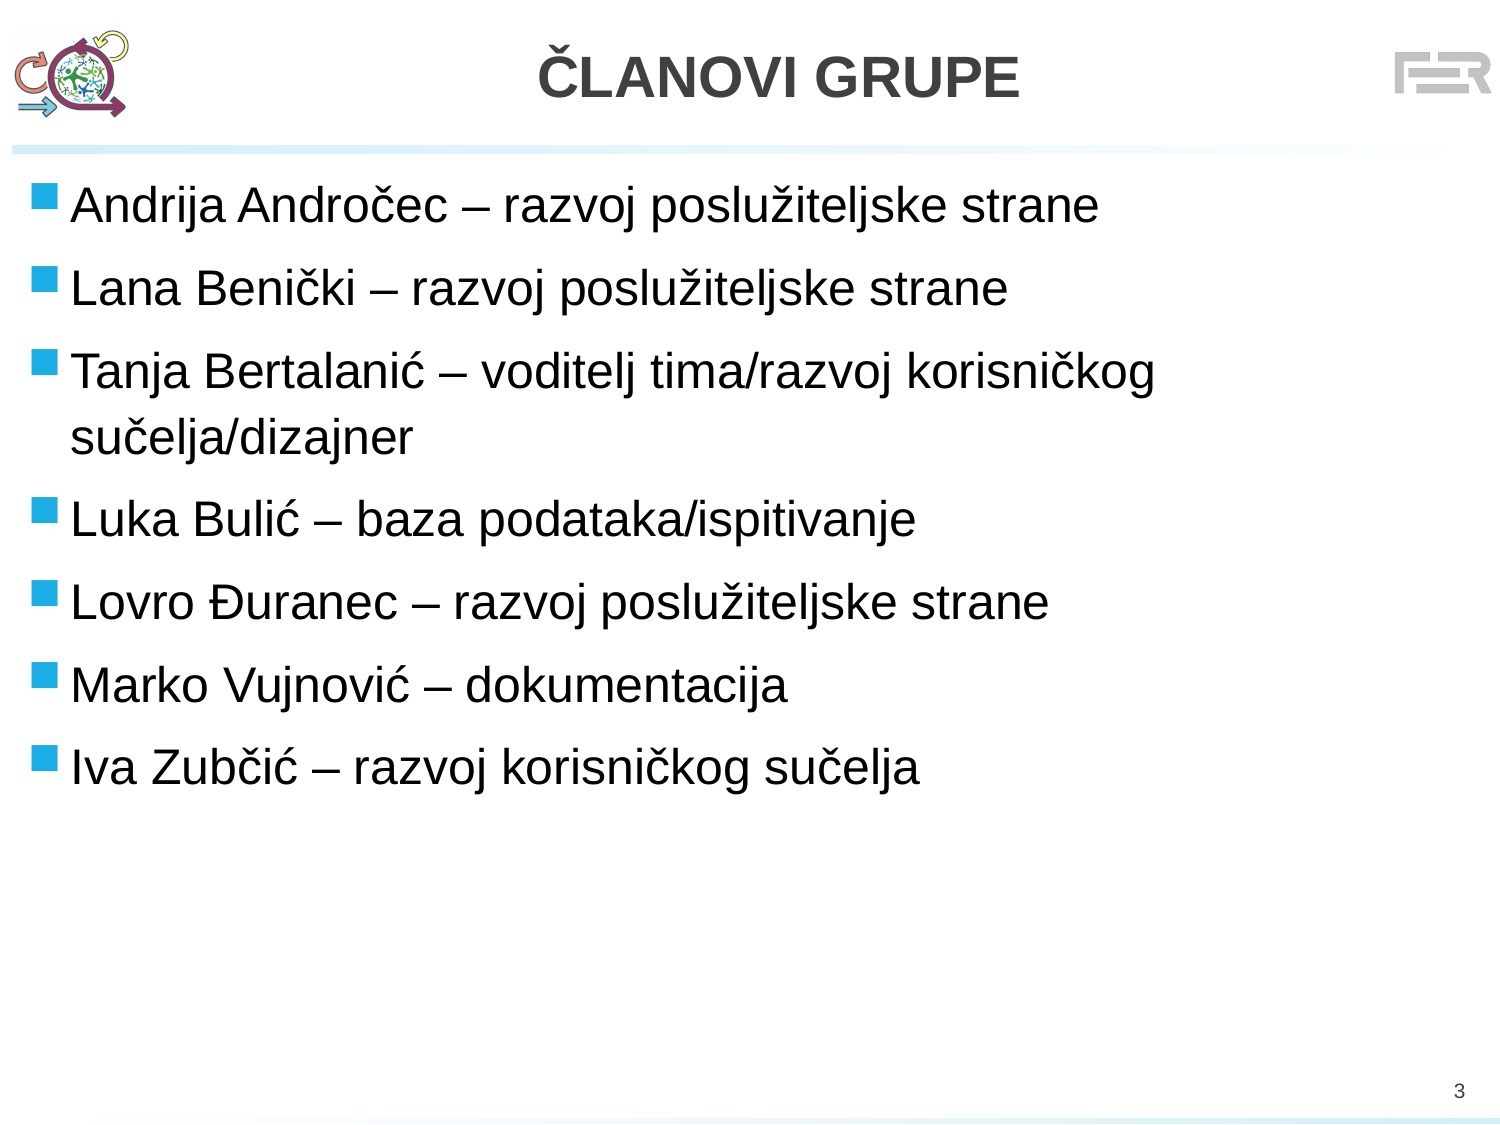

# Članovi grupe
Andrija Andročec – razvoj poslužiteljske strane
Lana Benički – razvoj poslužiteljske strane
Tanja Bertalanić – voditelj tima/razvoj korisničkog sučelja/dizajner
Luka Bulić – baza podataka/ispitivanje
Lovro Đuranec – razvoj poslužiteljske strane
Marko Vujnović – dokumentacija
Iva Zubčić – razvoj korisničkog sučelja

3